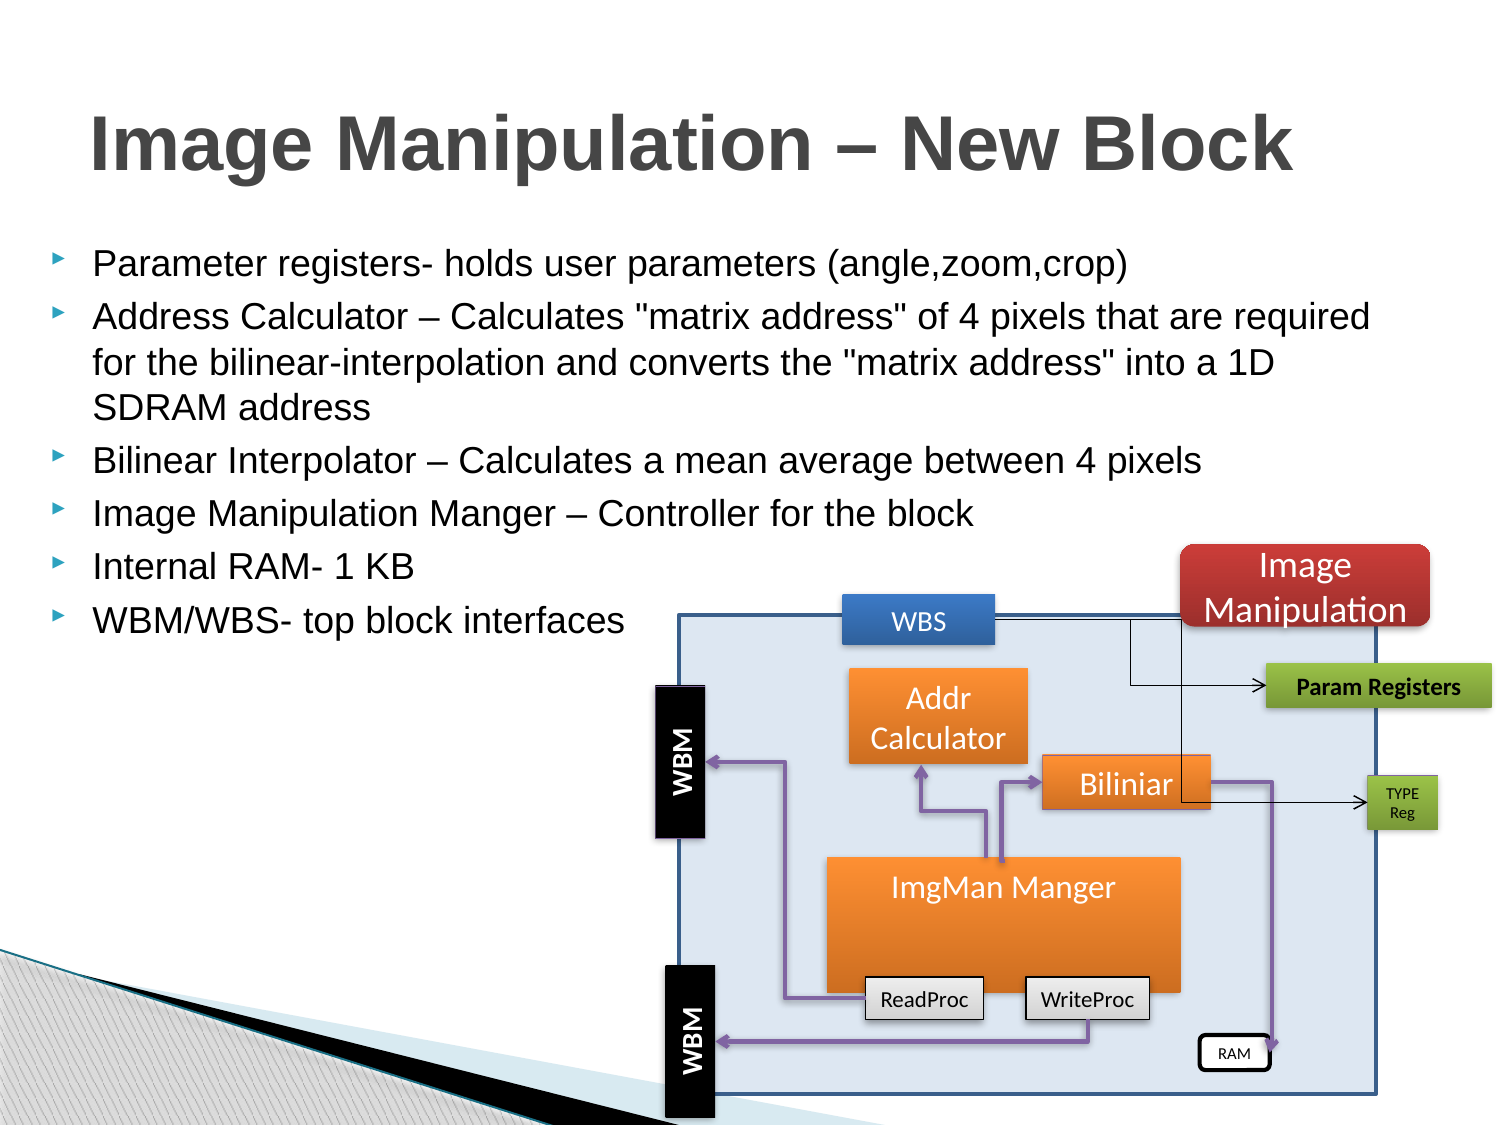

# Image Manipulation – New Block
Parameter registers- holds user parameters (angle,zoom,crop)
Address Calculator – Calculates "matrix address" of 4 pixels that are required for the bilinear-interpolation and converts the "matrix address" into a 1D SDRAM address
Bilinear Interpolator – Calculates a mean average between 4 pixels
Image Manipulation Manger – Controller for the block
Internal RAM- 1 KB
WBM/WBS- top block interfaces
Image Manipulation
WBS

Param Registers
Addr Calculator
WBM
Biliniar
TYPE
Reg
ImgMan Manger

ReadProc
WriteProc
WBM
RAM